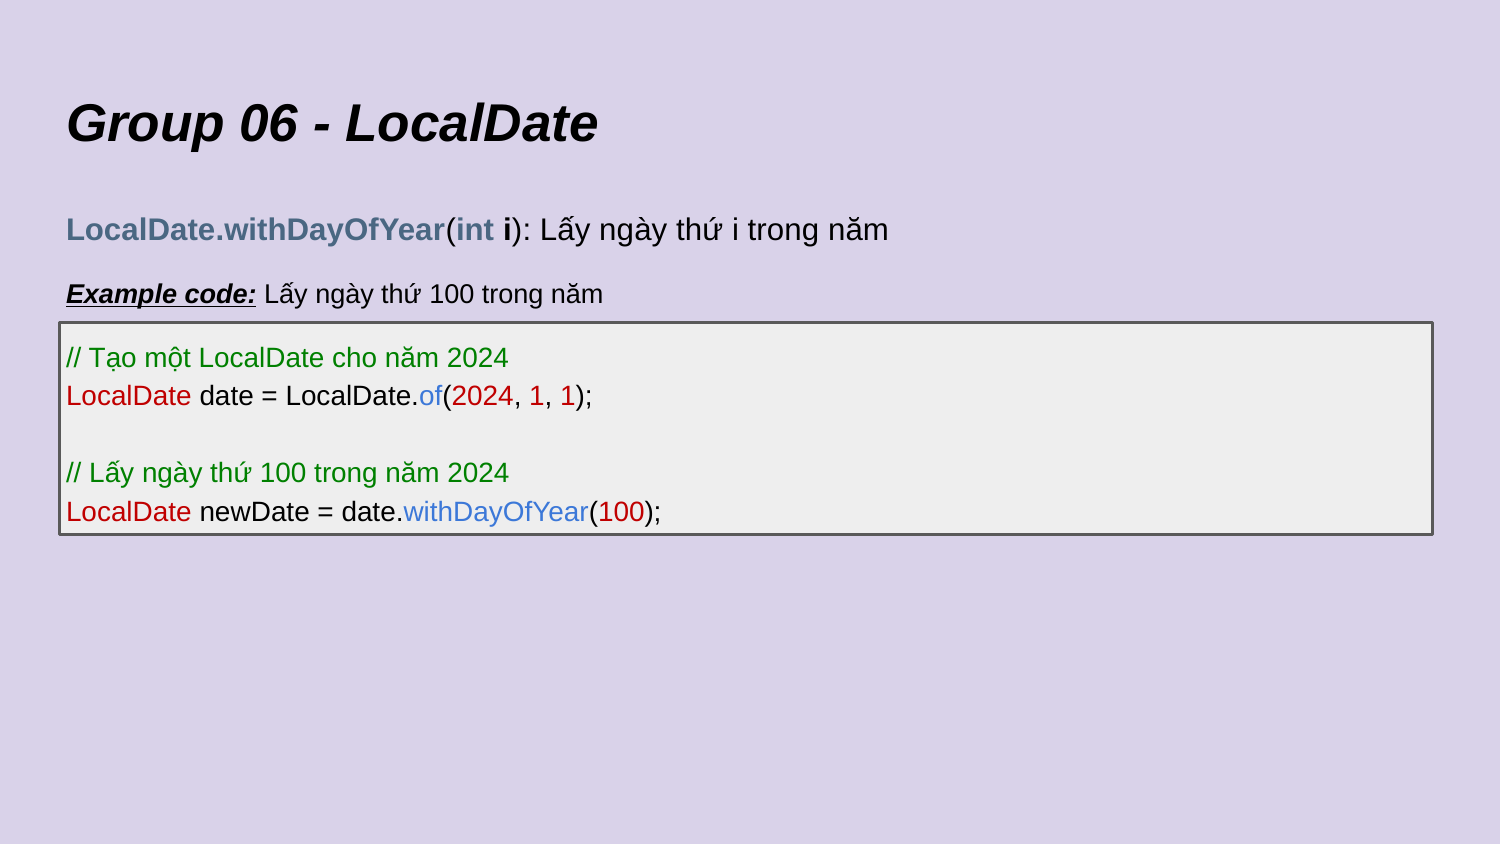

# Group 06 - LocalDate
LocalDate.withDayOfYear(int i): Lấy ngày thứ i trong năm
Example code: Lấy ngày thứ 100 trong năm
// Tạo một LocalDate cho năm 2024
LocalDate date = LocalDate.of(2024, 1, 1);

// Lấy ngày thứ 100 trong năm 2024
LocalDate newDate = date.withDayOfYear(100);